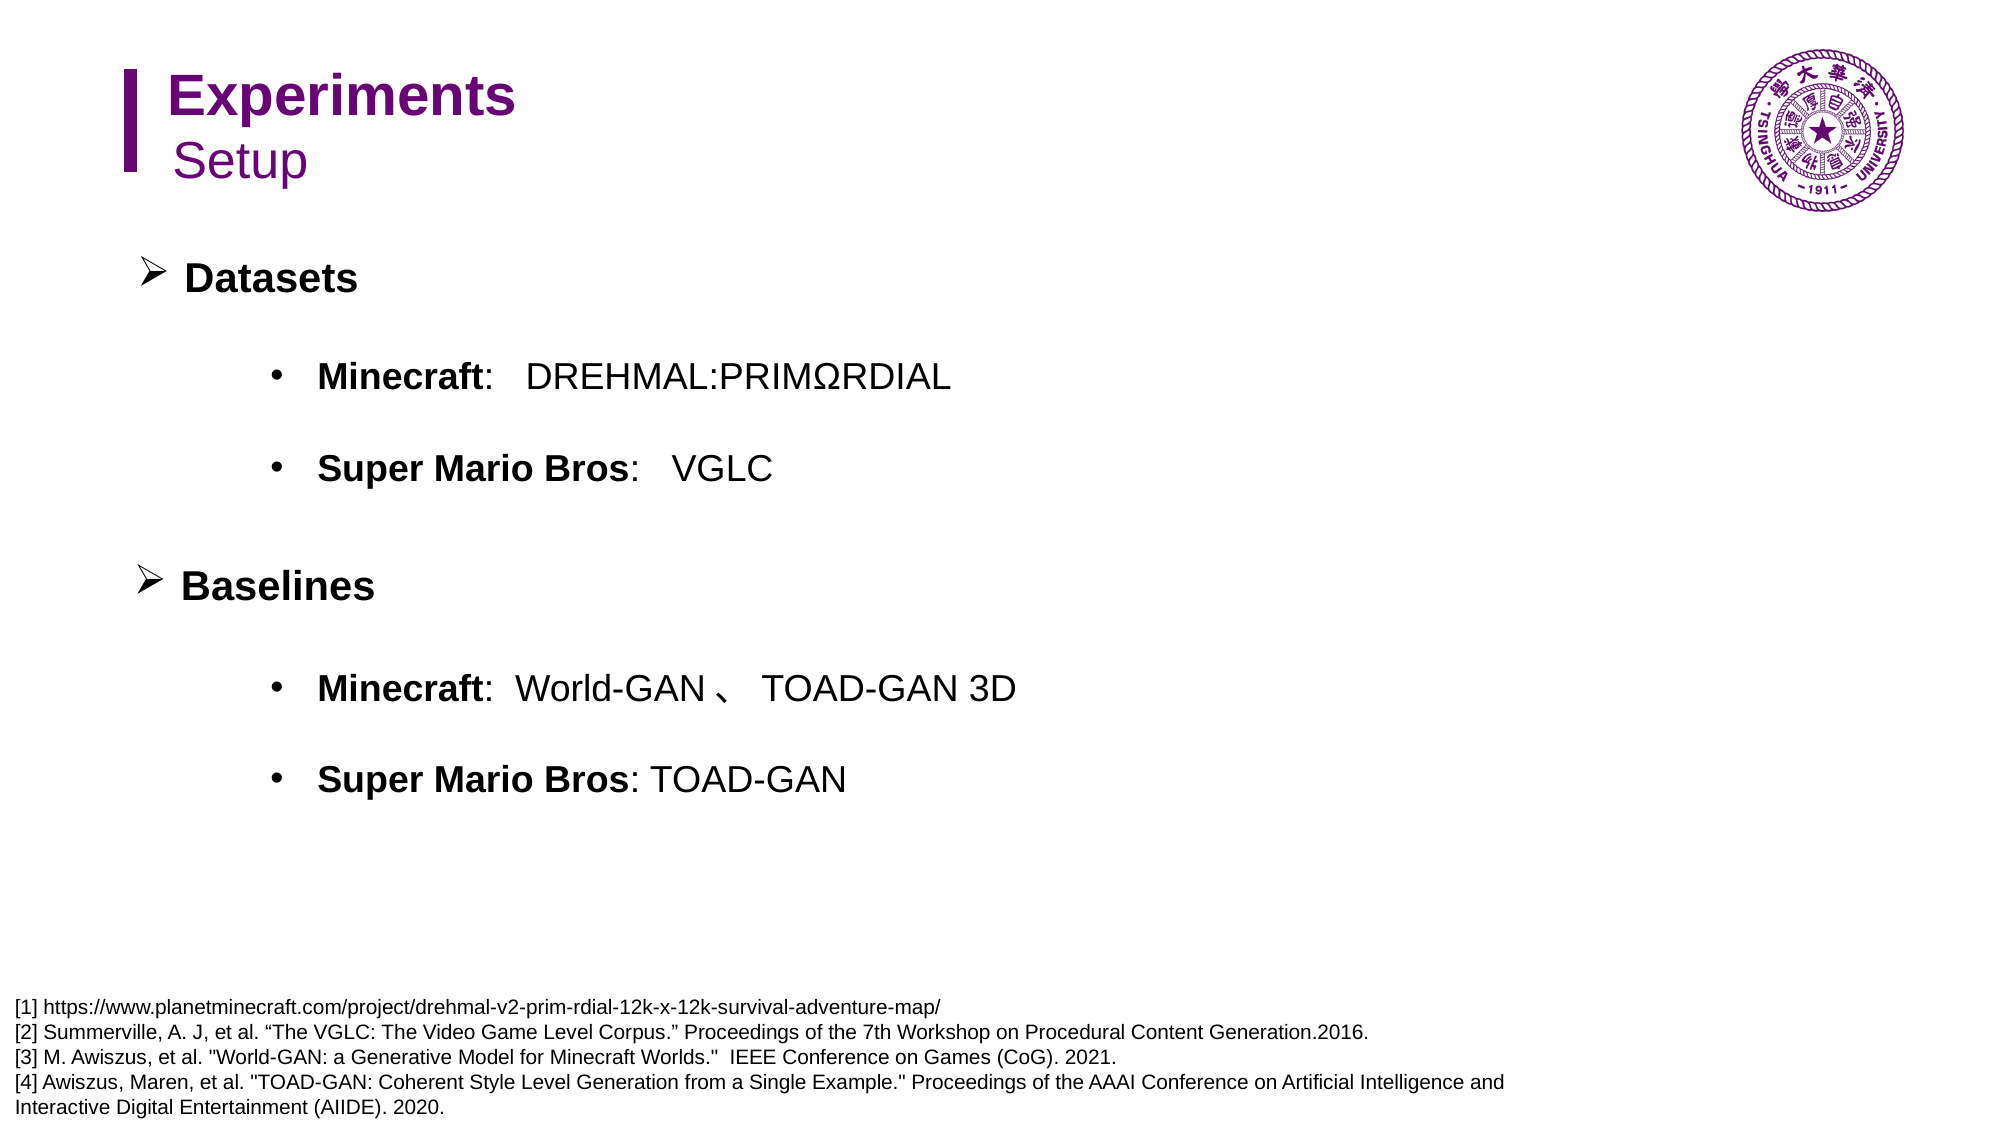

Experiments
Setup
Datasets
Minecraft:   DREHMAL:PRIMΩRDIAL
Super Mario Bros:   VGLC
Baselines
Minecraft:  World-GAN、TOAD-GAN 3D
Super Mario Bros: TOAD-GAN
[1] https://www.planetminecraft.com/project/drehmal-v2-prim-rdial-12k-x-12k-survival-adventure-map/
[2] Summerville, A. J, et al. “The VGLC: The Video Game Level Corpus.” Proceedings of the 7th Workshop on Procedural Content Generation.2016.
[3] M. Awiszus, et al. "World-GAN: a Generative Model for Minecraft Worlds."  IEEE Conference on Games (CoG). 2021.
[4] Awiszus, Maren, et al. "TOAD-GAN: Coherent Style Level Generation from a Single Example." Proceedings of the AAAI Conference on Artificial Intelligence and Interactive Digital Entertainment (AIIDE). 2020.

13